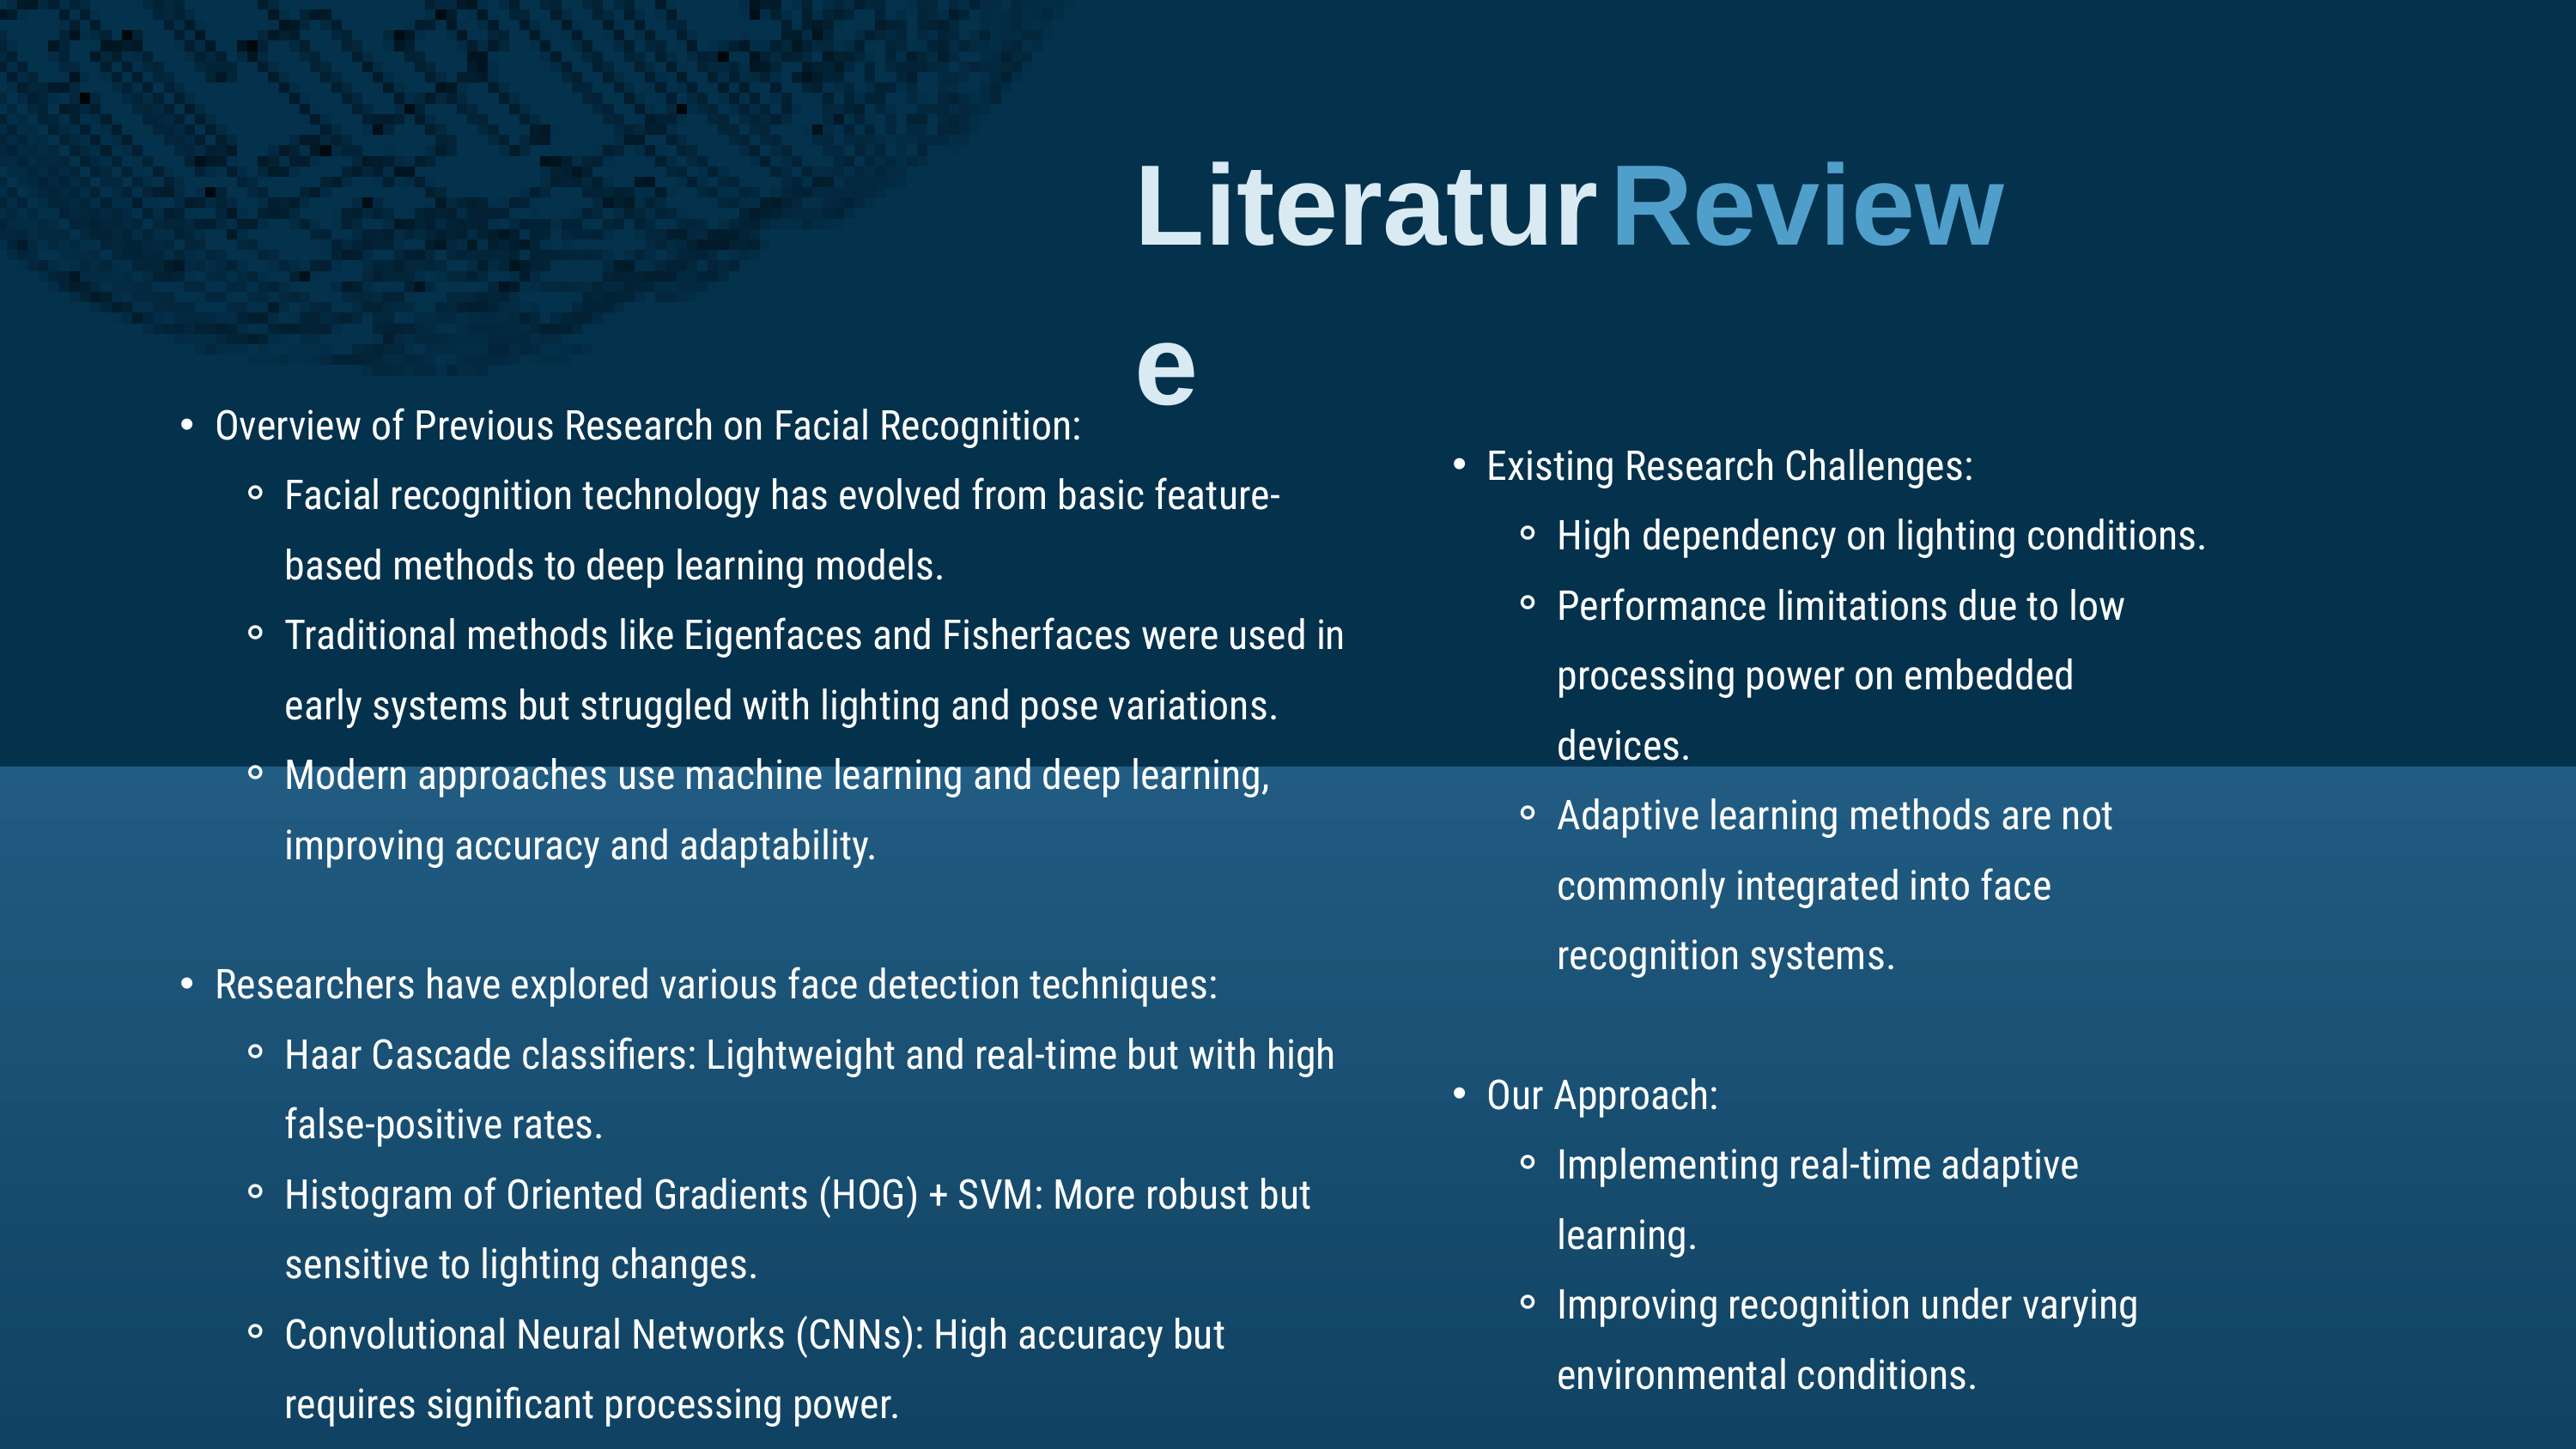

Literature
Review
Overview of Previous Research on Facial Recognition:
Facial recognition technology has evolved from basic feature-based methods to deep learning models.
Traditional methods like Eigenfaces and Fisherfaces were used in early systems but struggled with lighting and pose variations.
Modern approaches use machine learning and deep learning, improving accuracy and adaptability.

Researchers have explored various face detection techniques:
Haar Cascade classifiers: Lightweight and real-time but with high false-positive rates.
Histogram of Oriented Gradients (HOG) + SVM: More robust but sensitive to lighting changes.
Convolutional Neural Networks (CNNs): High accuracy but requires significant processing power.
Existing Research Challenges:
High dependency on lighting conditions.
Performance limitations due to low processing power on embedded devices.
Adaptive learning methods are not commonly integrated into face recognition systems.

Our Approach:
Implementing real-time adaptive learning.
Improving recognition under varying environmental conditions.